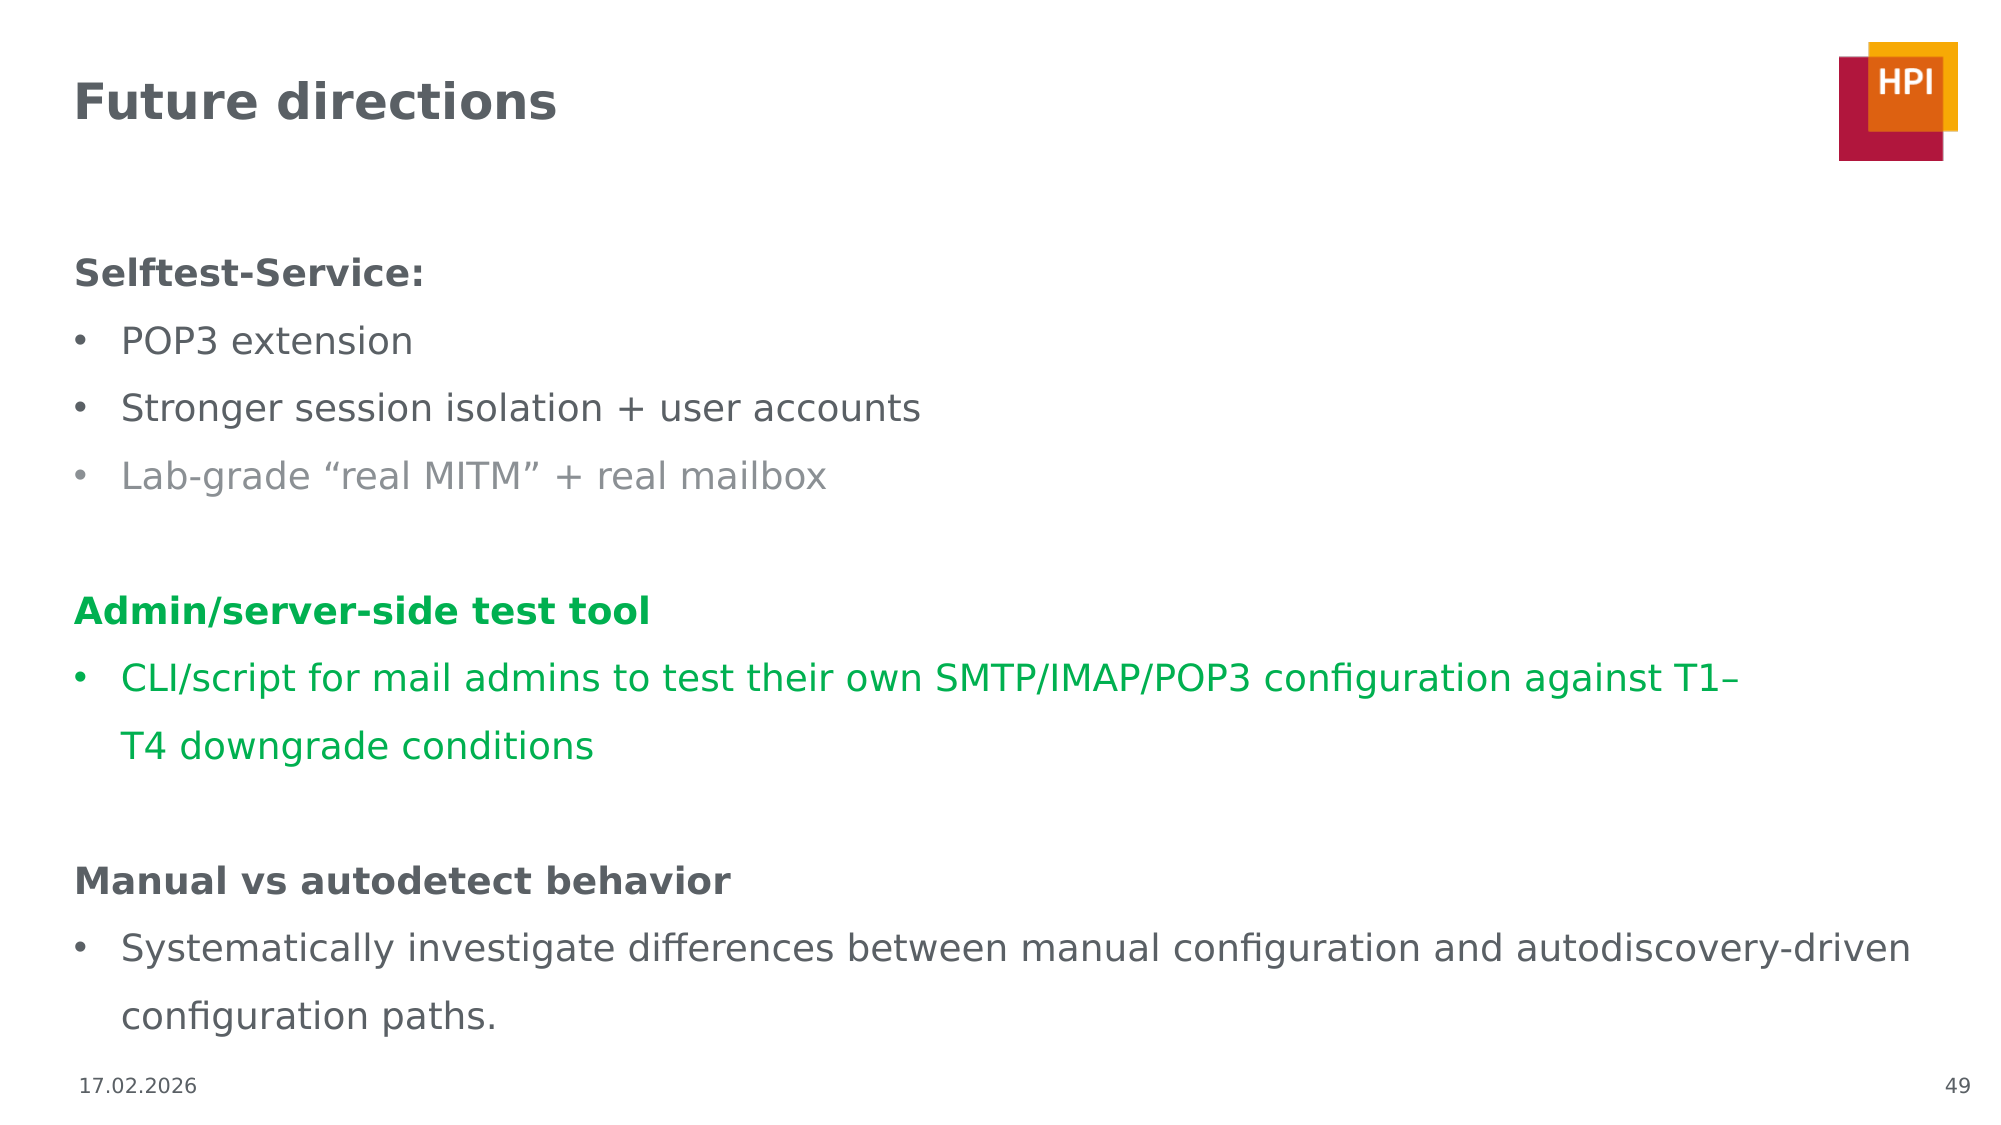

# Future directions
Selftest-Service:
POP3 extension
Stronger session isolation + user accounts
Lab-grade “real MITM” + real mailbox

Admin/server-side test tool
CLI/script for mail admins to test their own SMTP/IMAP/POP3 configuration against T1–T4 downgrade conditions

Manual vs autodetect behavior
Systematically investigate differences between manual configuration and autodiscovery-driven configuration paths.
49
17.02.2026